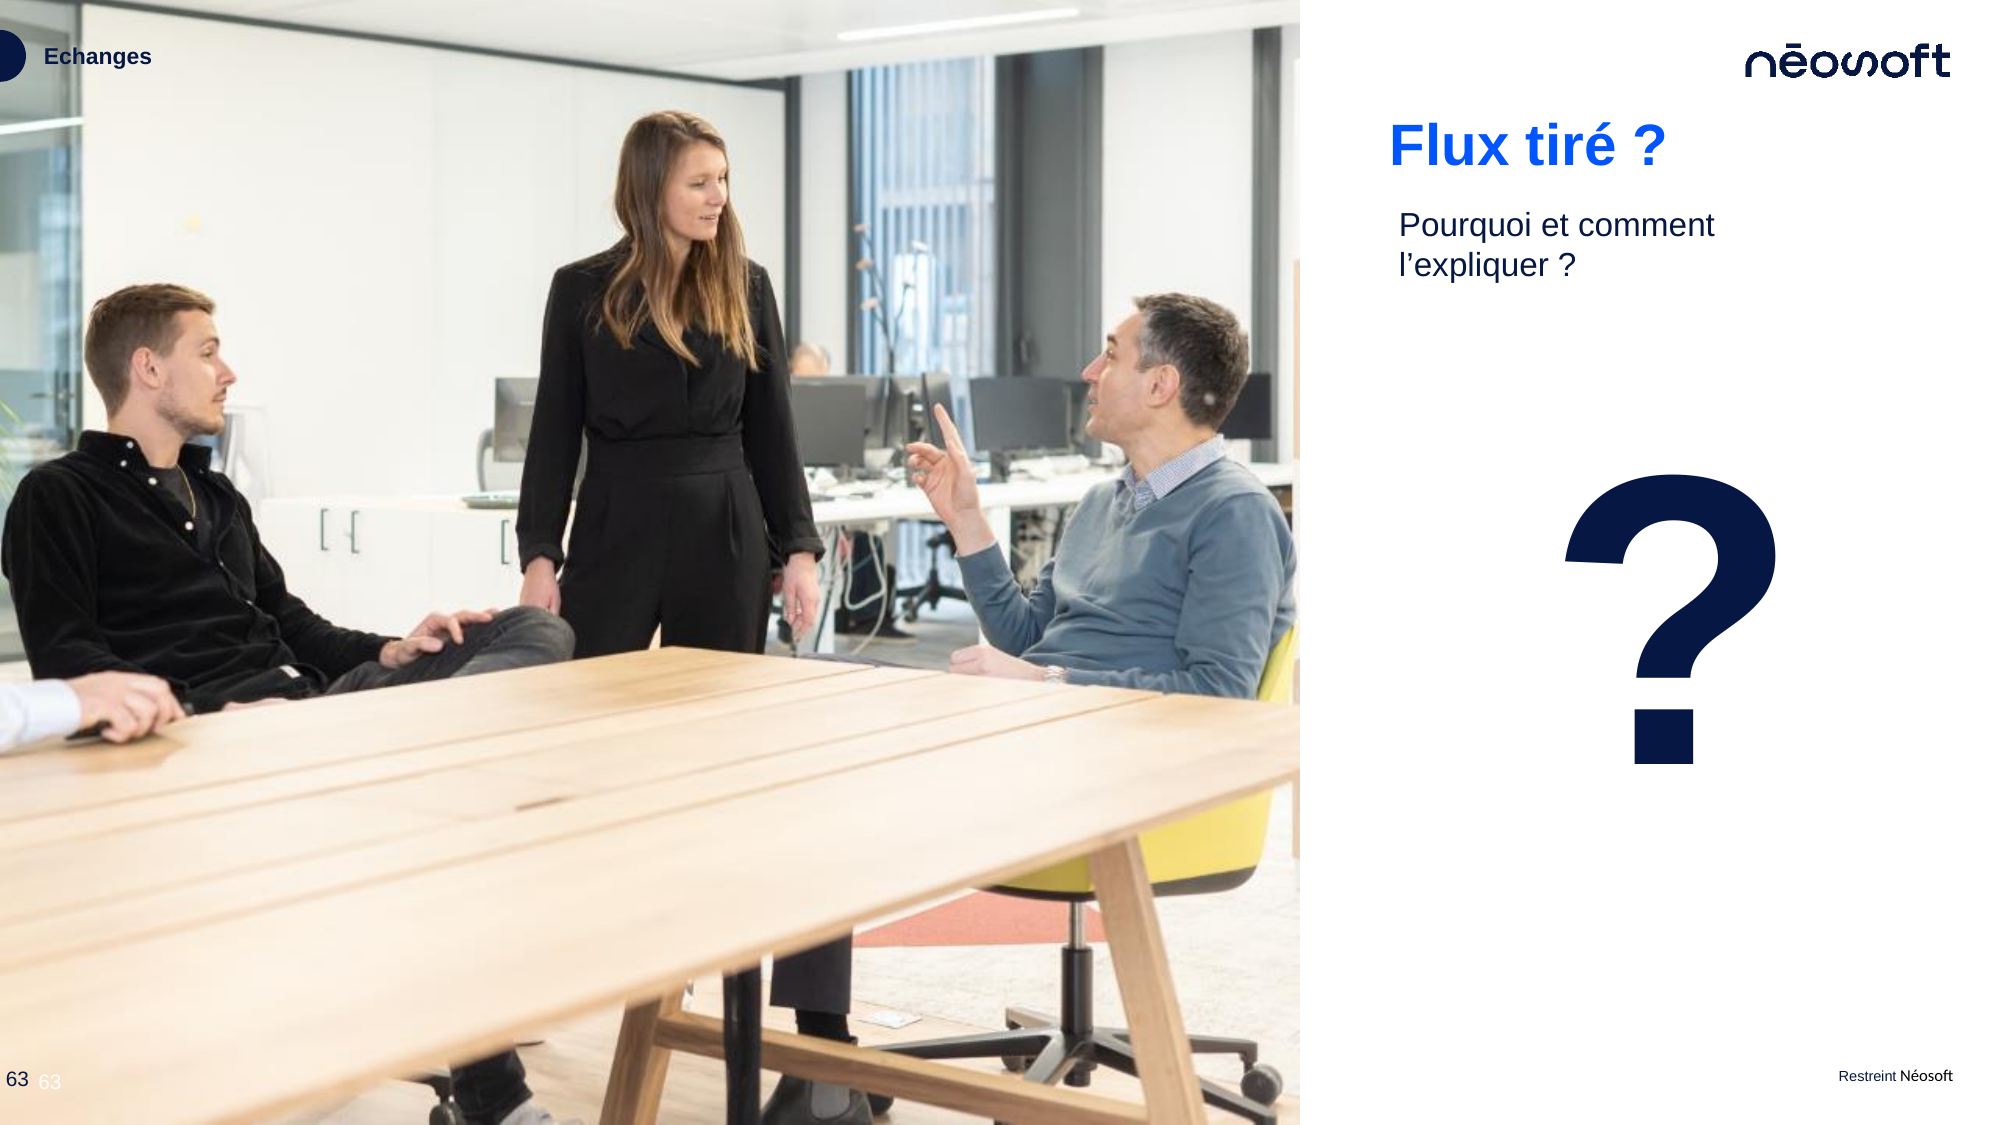

Echanges
# Flux tiré ?
Pourquoi et comment l’expliquer ?
?
63